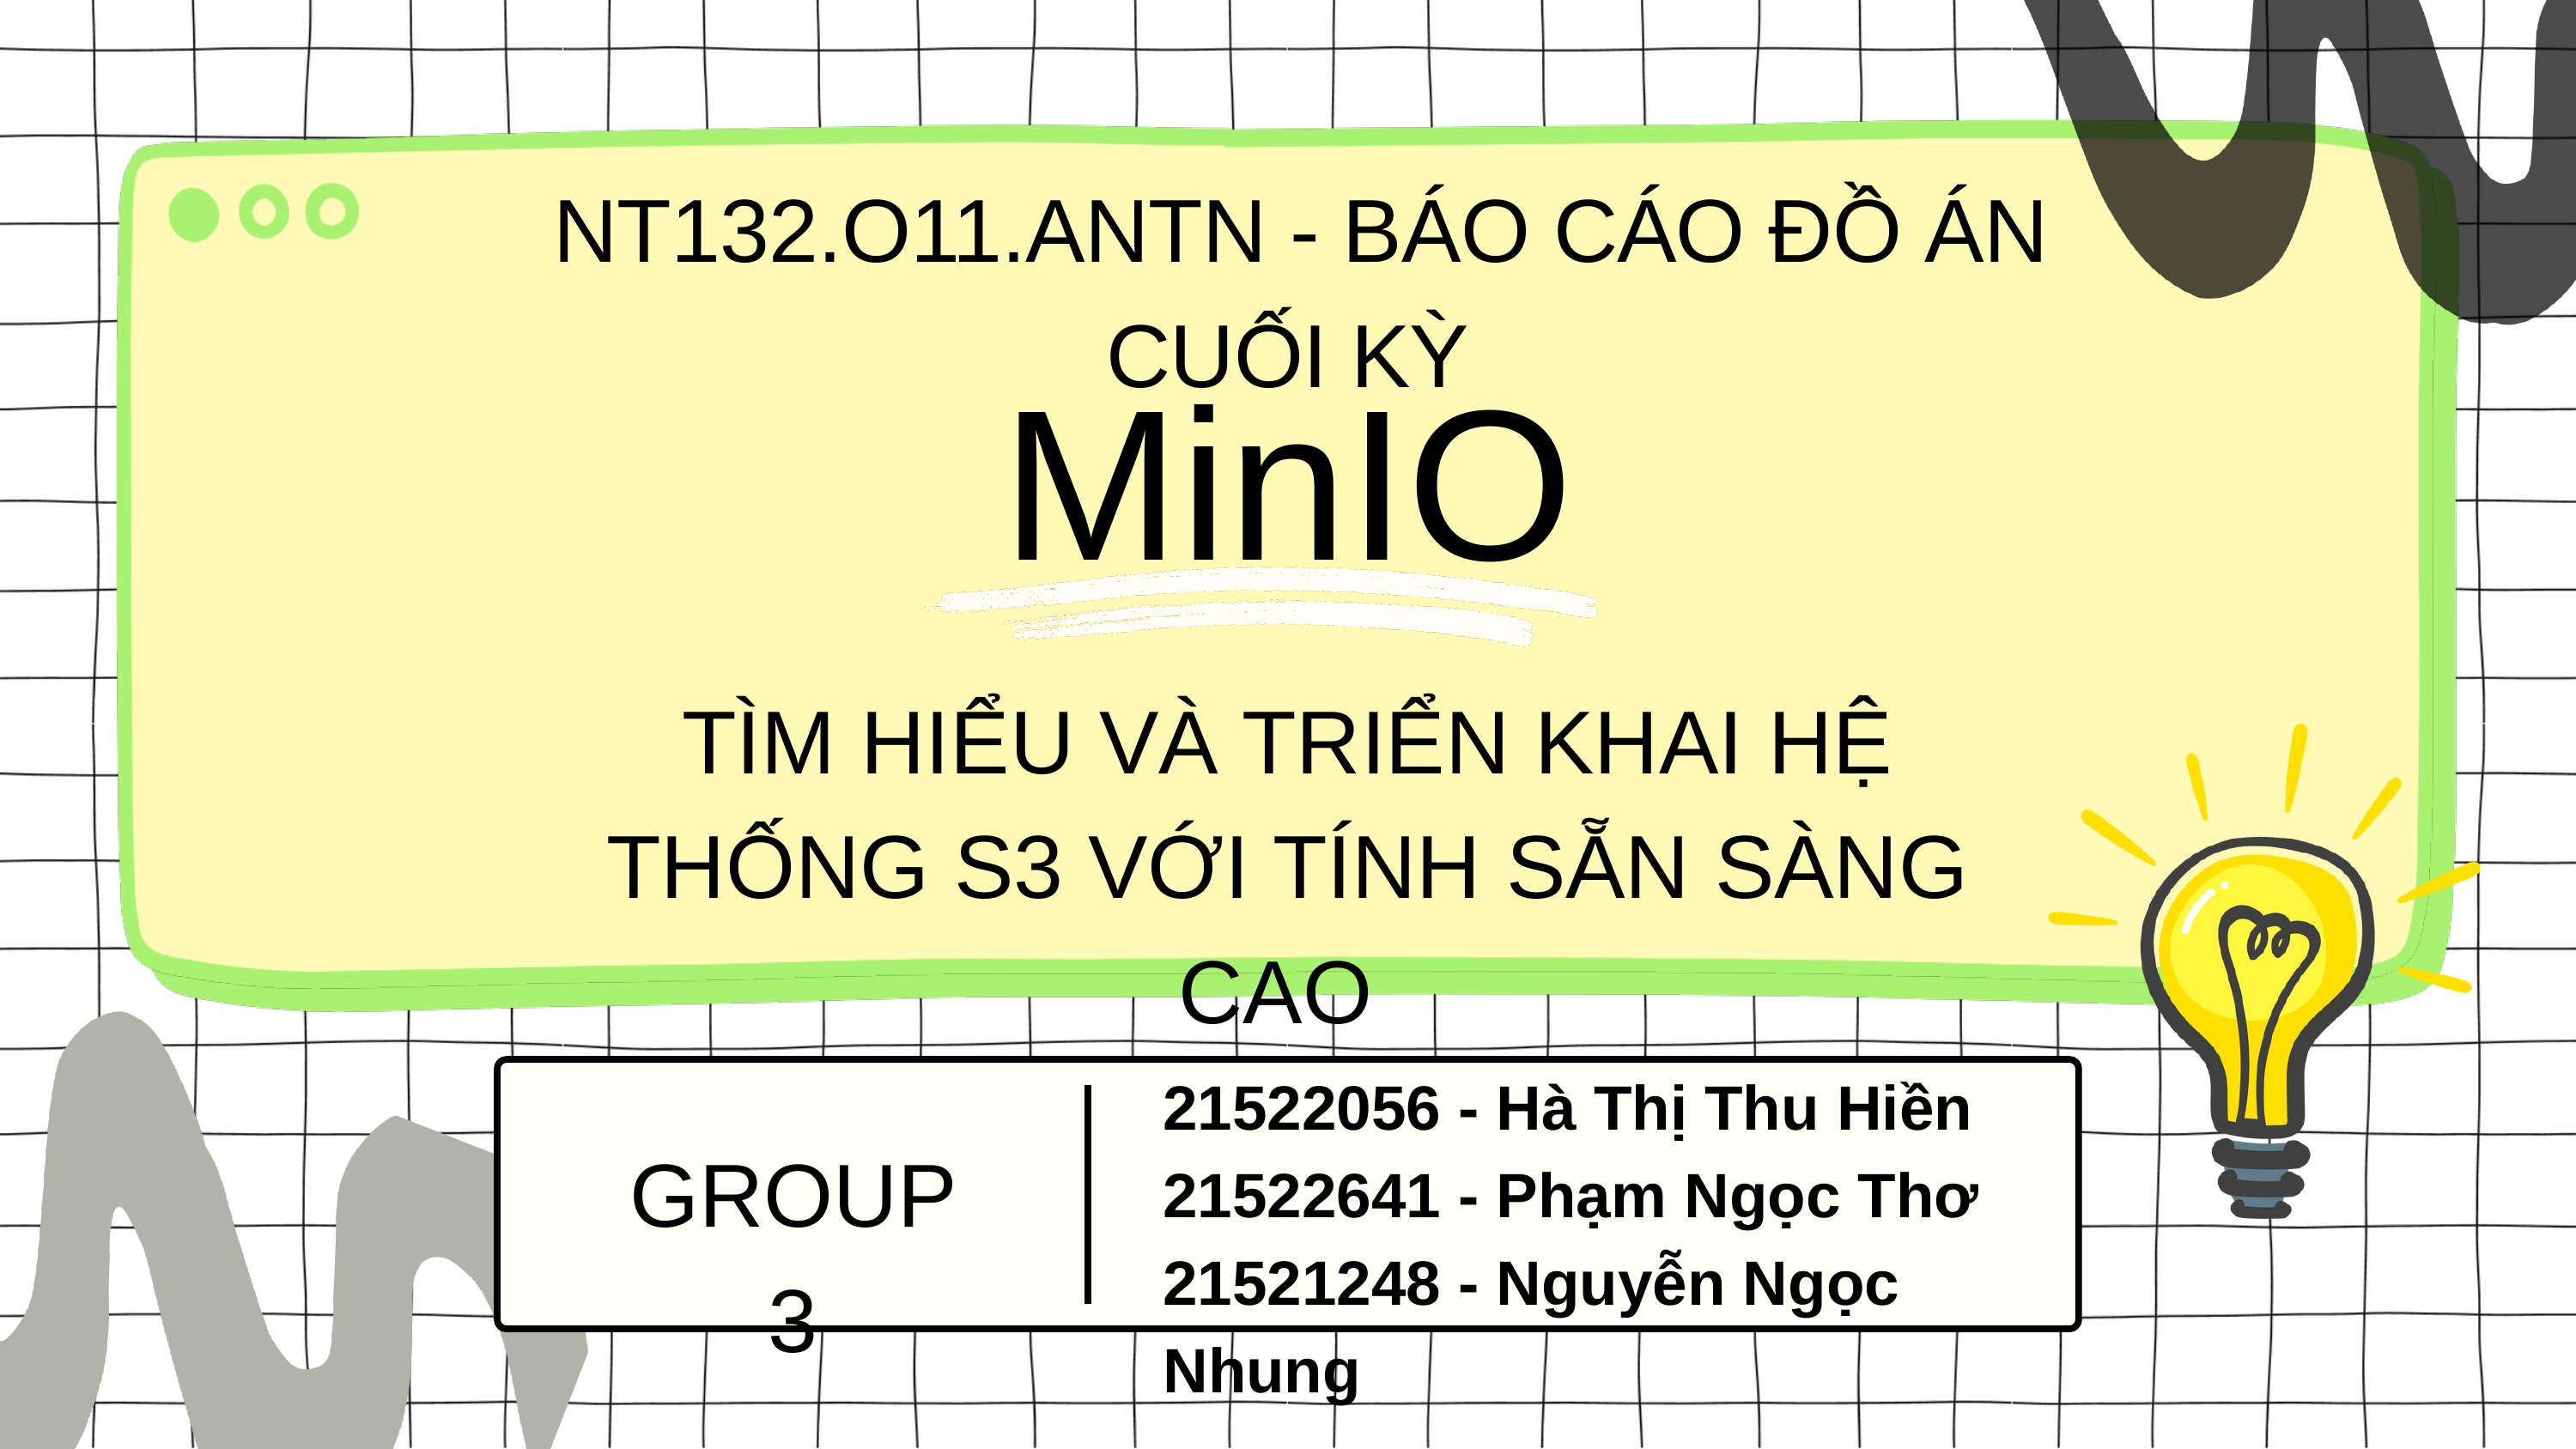

NT132.O11.ANTN - BÁO CÁO ĐỒ ÁN CUỐI KỲ
MinIO

TÌM HIỂU VÀ TRIỂN KHAI HỆ THỐNG S3 VỚI TÍNH SẴN SÀNG CAO

21522056 - Hà Thị Thu Hiền
21522641 - Phạm Ngọc Thơ
21521248 - Nguyễn Ngọc Nhung

GROUP 3